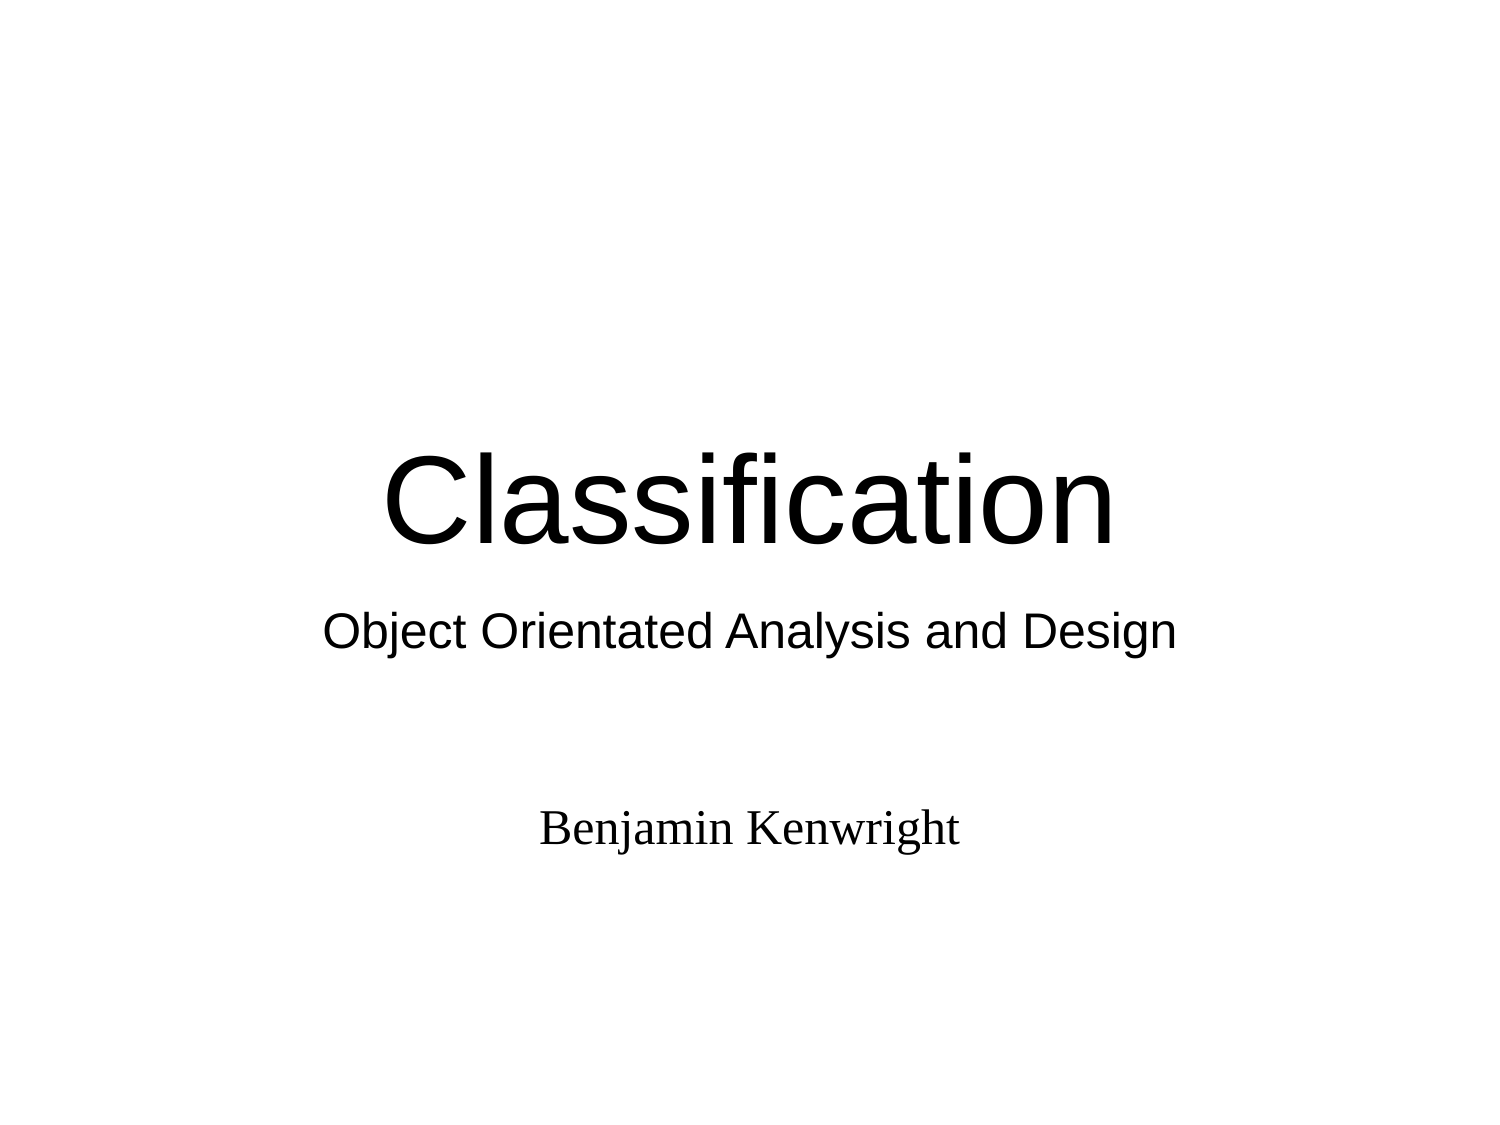

# Classification
Object Orientated Analysis and Design
Benjamin Kenwright